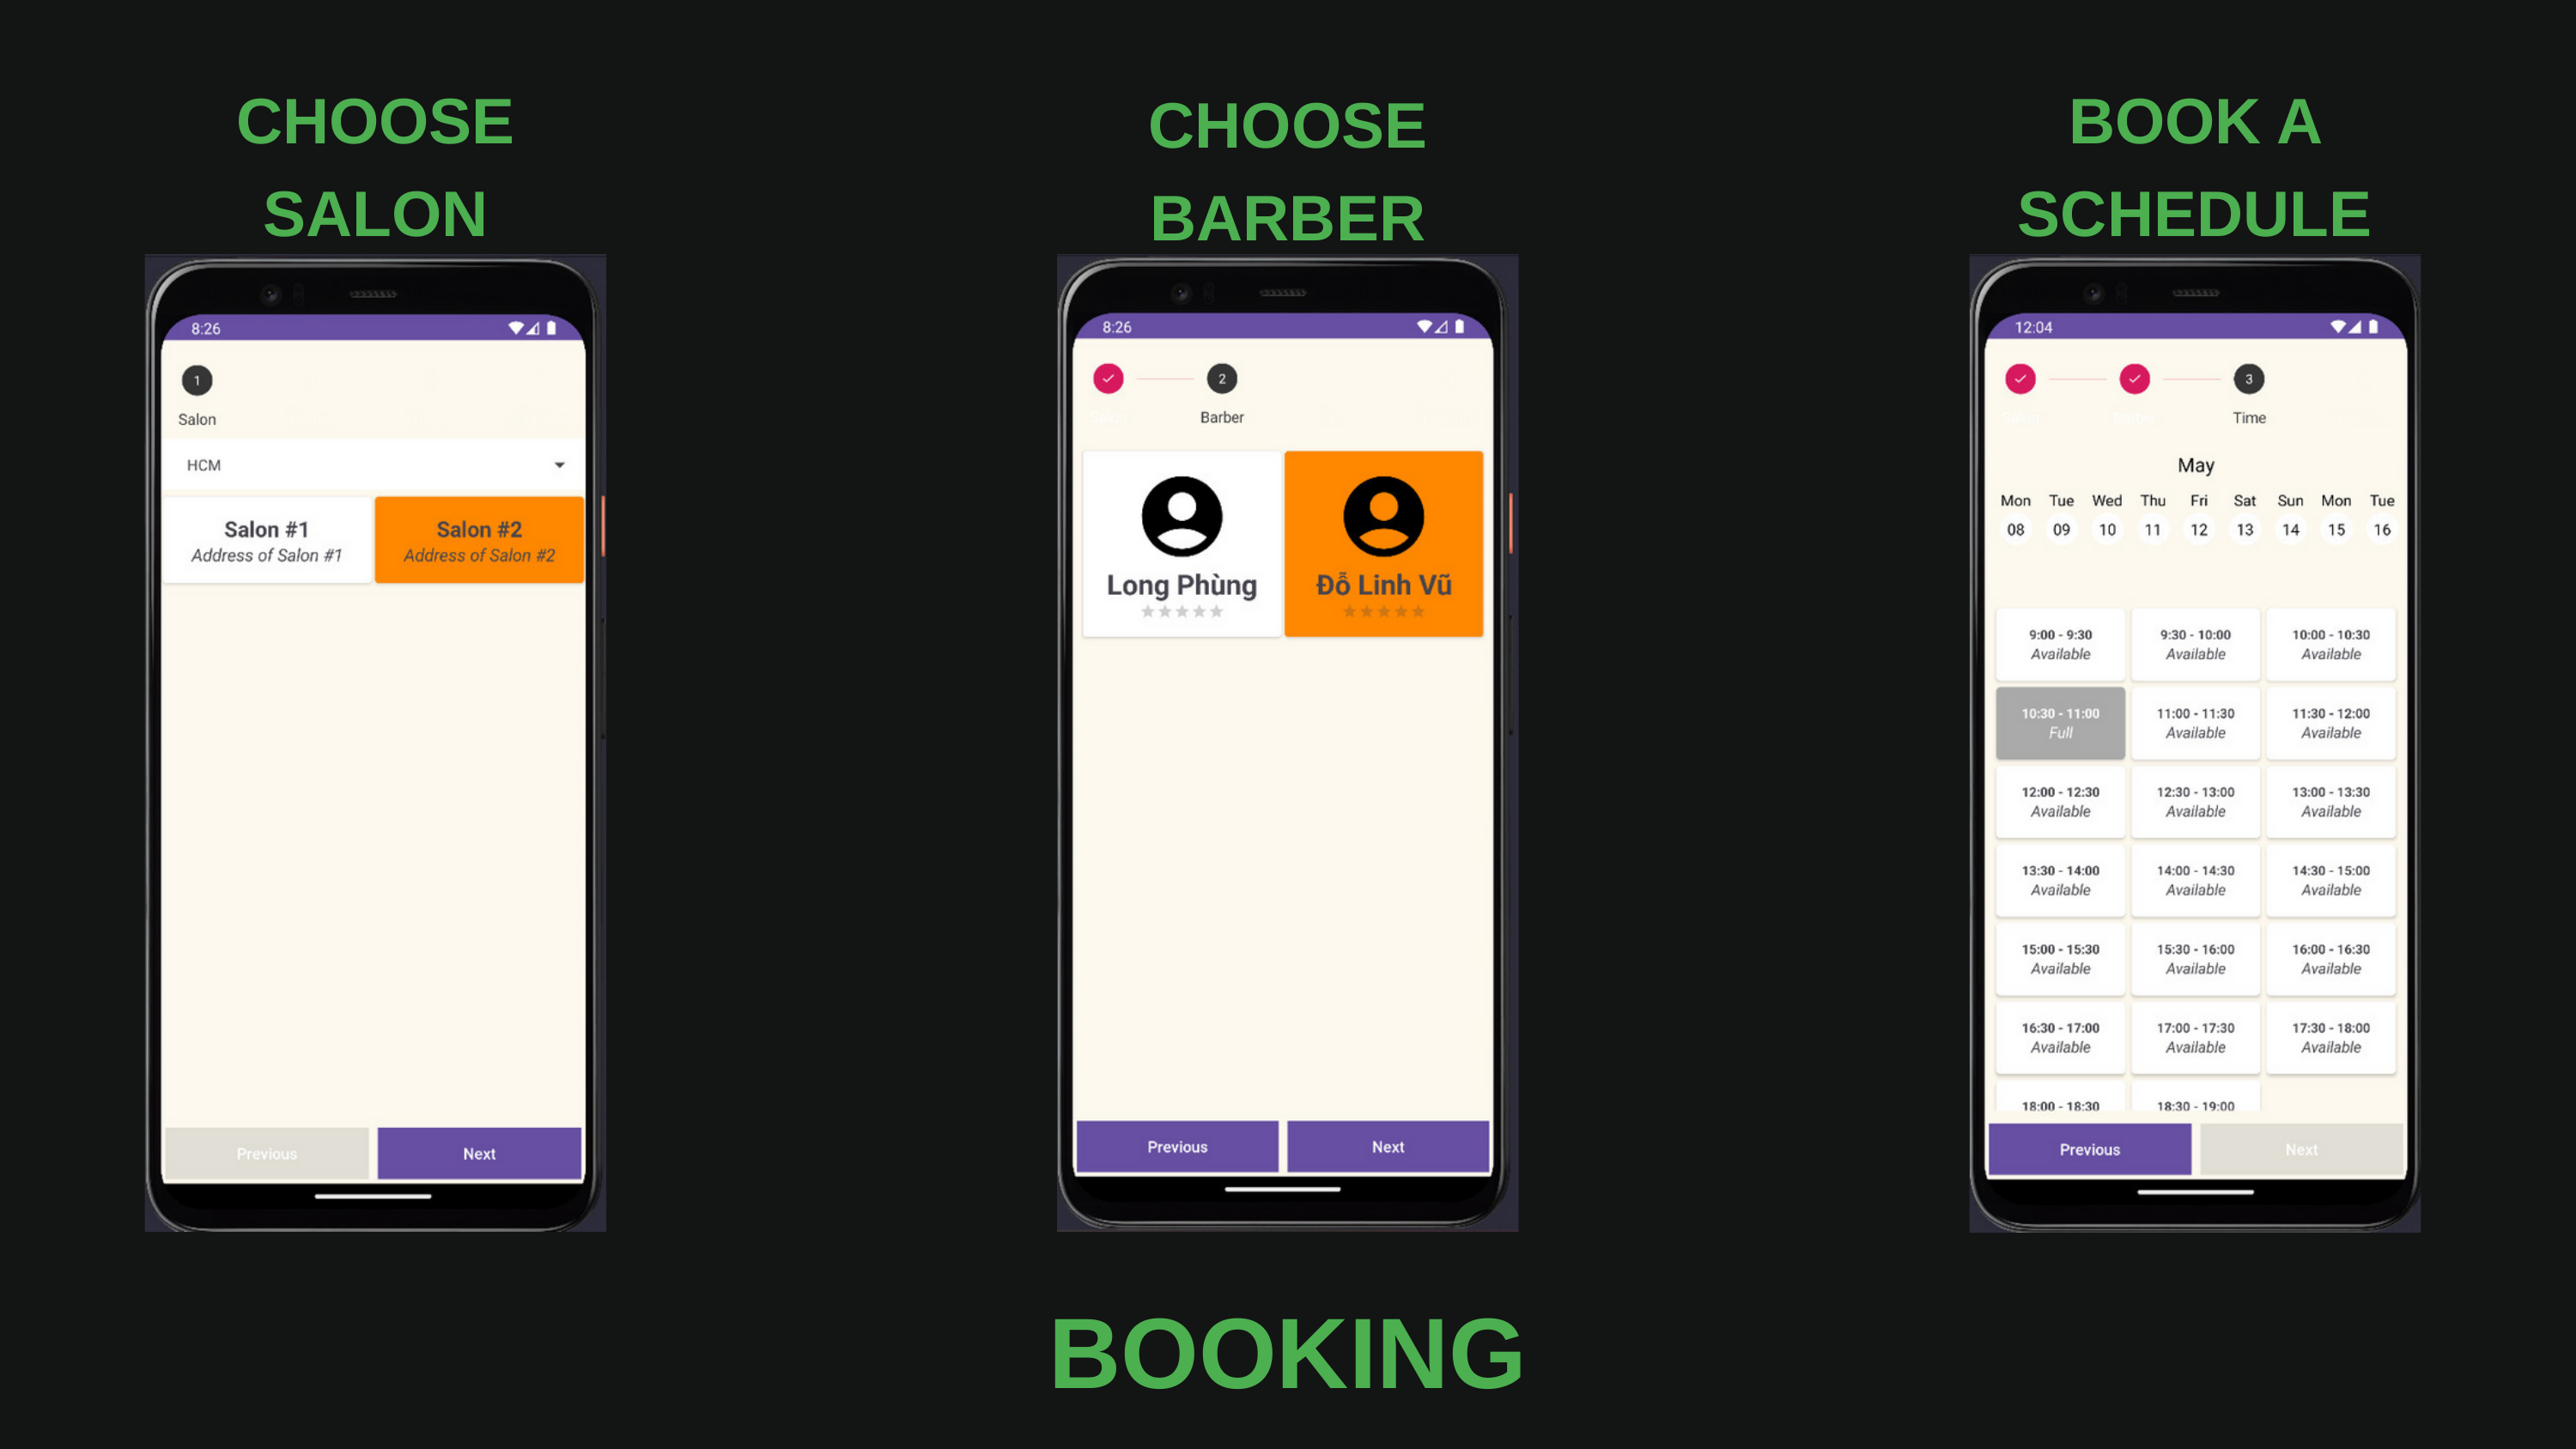

CHOOSE SALON
BOOK A SCHEDULE
CHOOSE BARBER

BOOKING